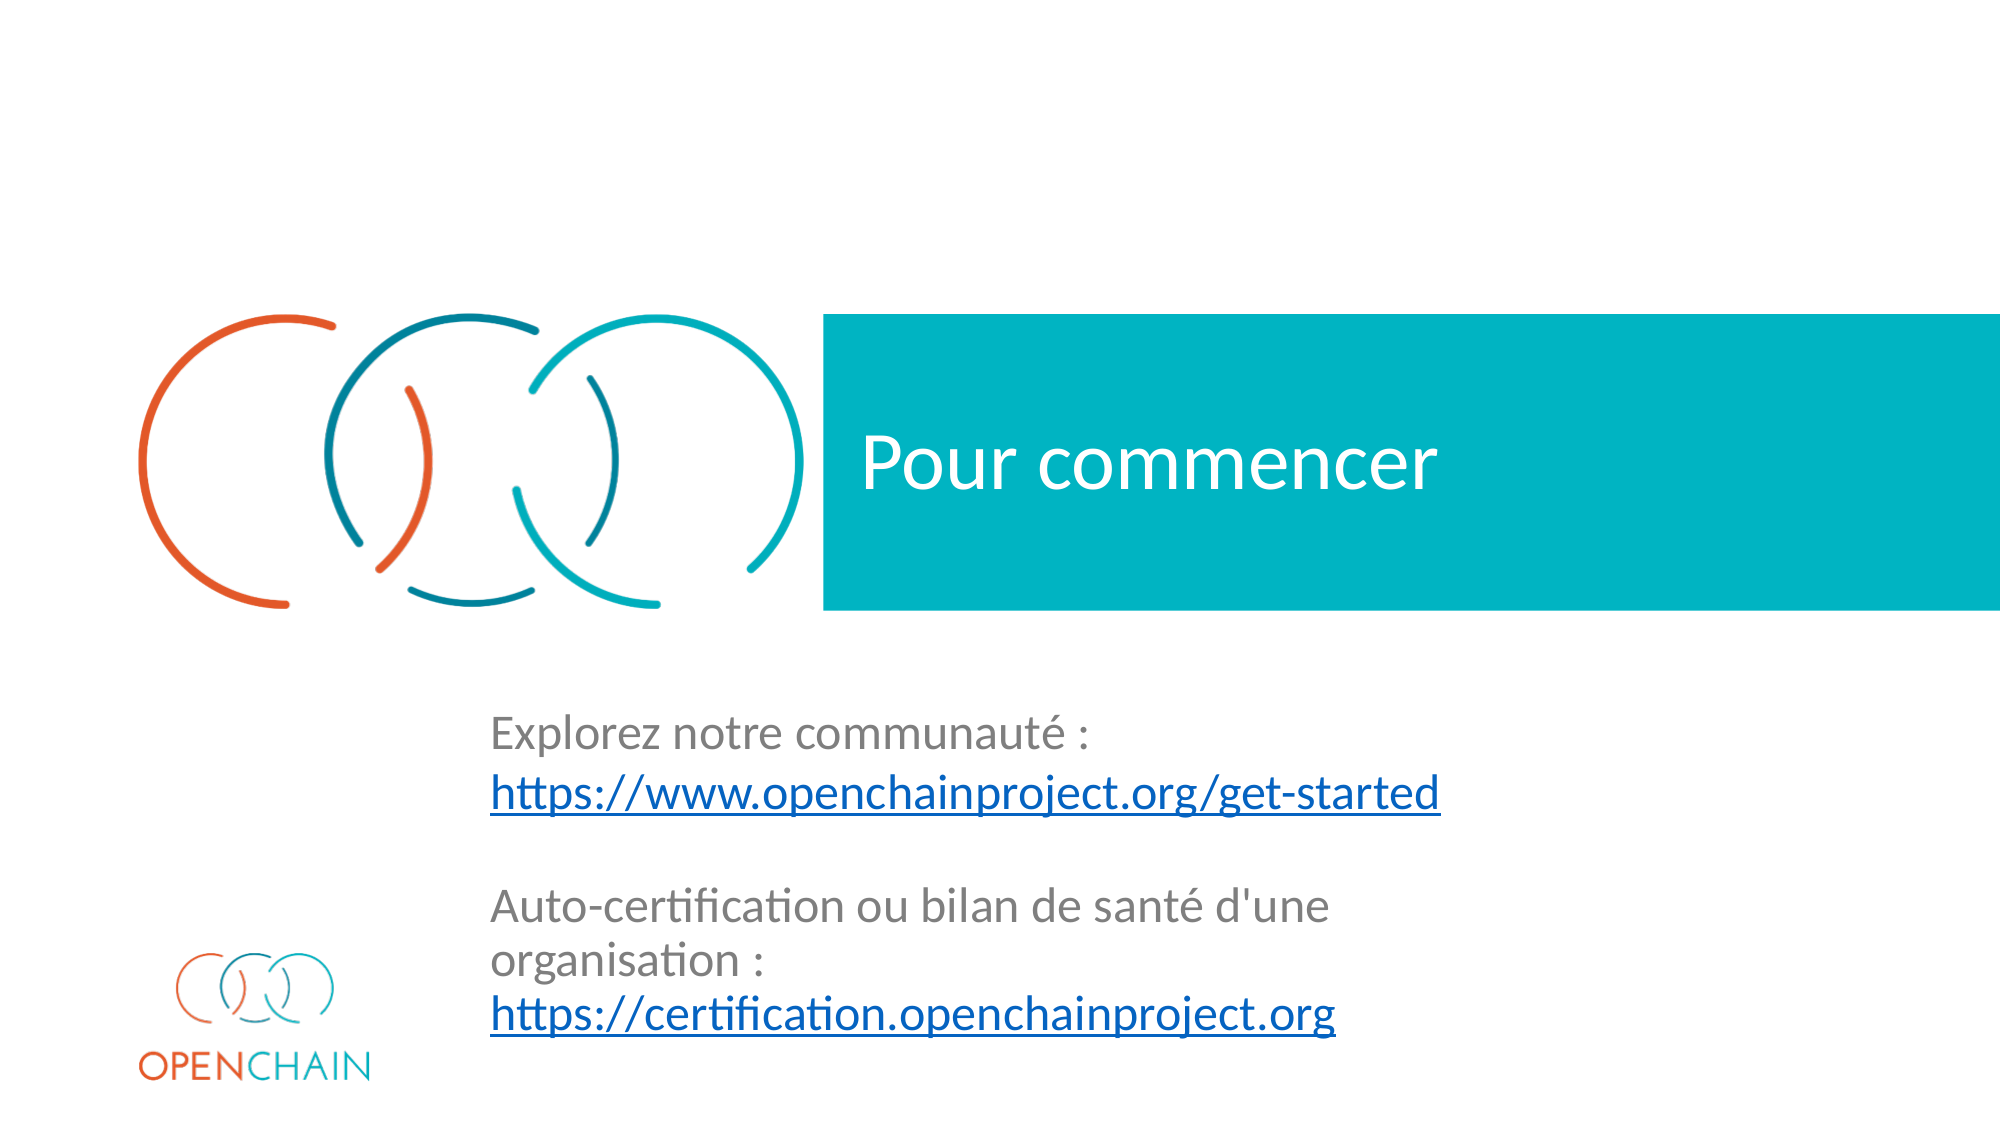

# Pour commencer
Explorez notre communauté :
https://www.openchainproject.org/get-started

Auto-certification ou bilan de santé d'une organisation :
https://certification.openchainproject.org